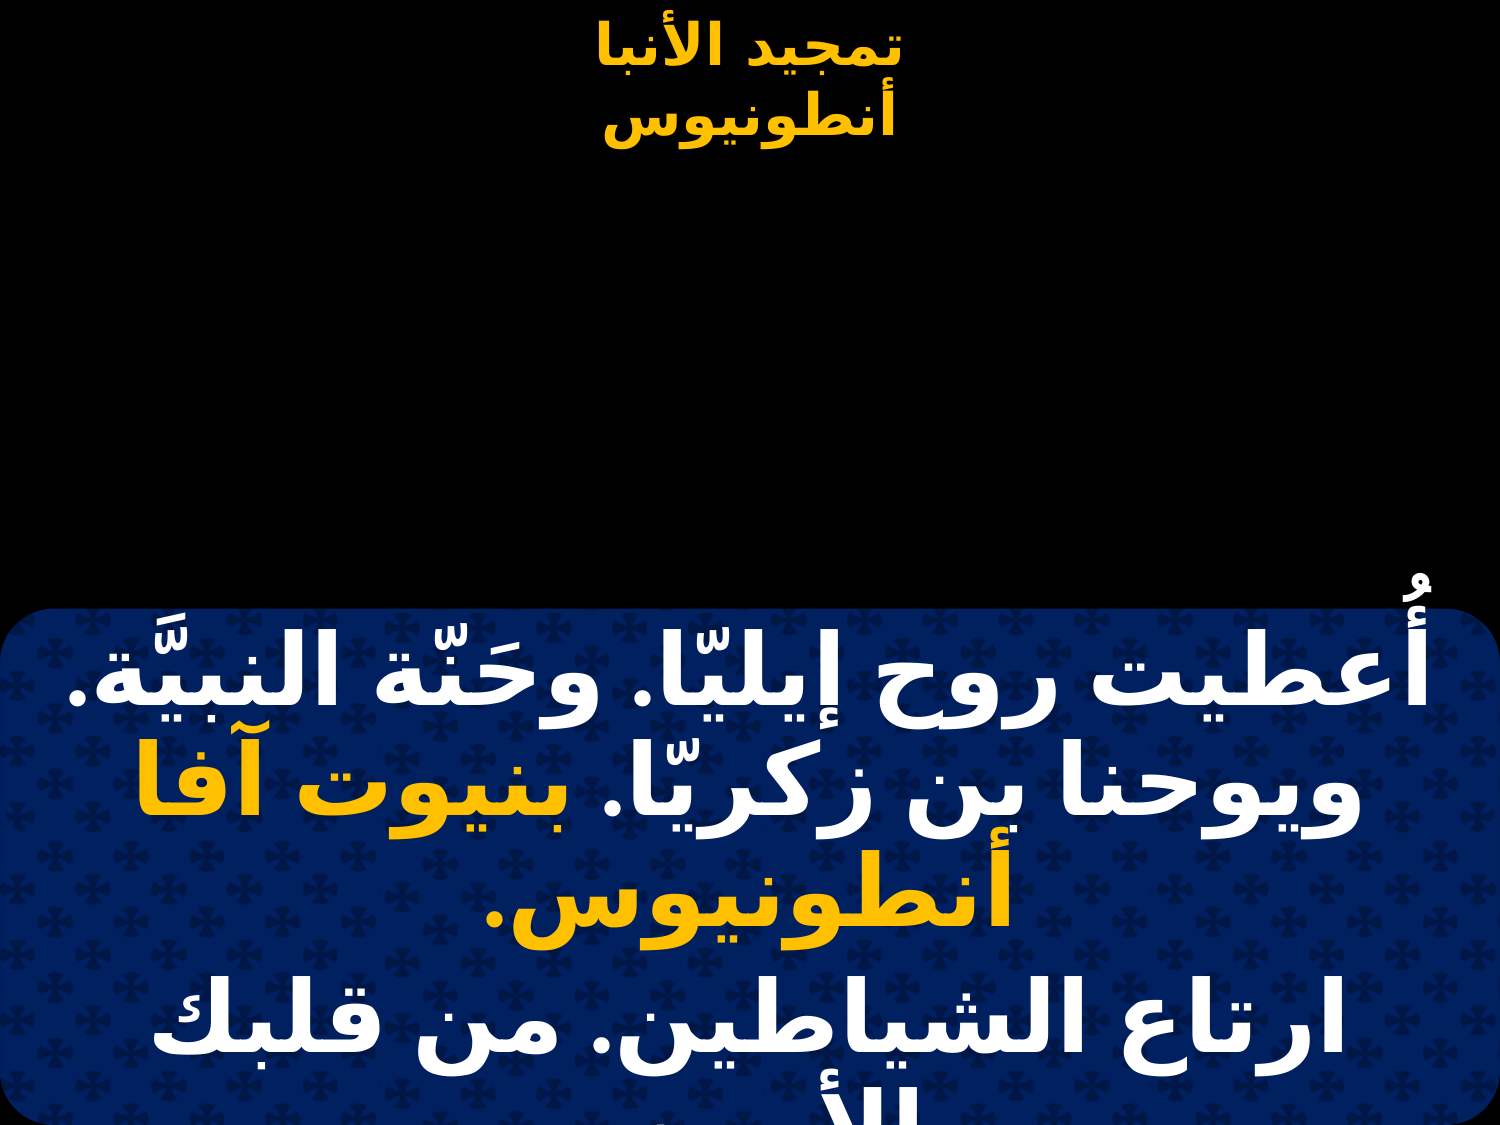

#
| أُعطيت روح إيليّا. وحَنّة النبيَّة. ويوحنا بن زكريّا. بنيوت آفا أنطونيوس. |
| --- |
| ارتاع الشياطين. من قلبك الأمين. وصلاتك كل حين. بنيوت آفا أنطونيوس. |